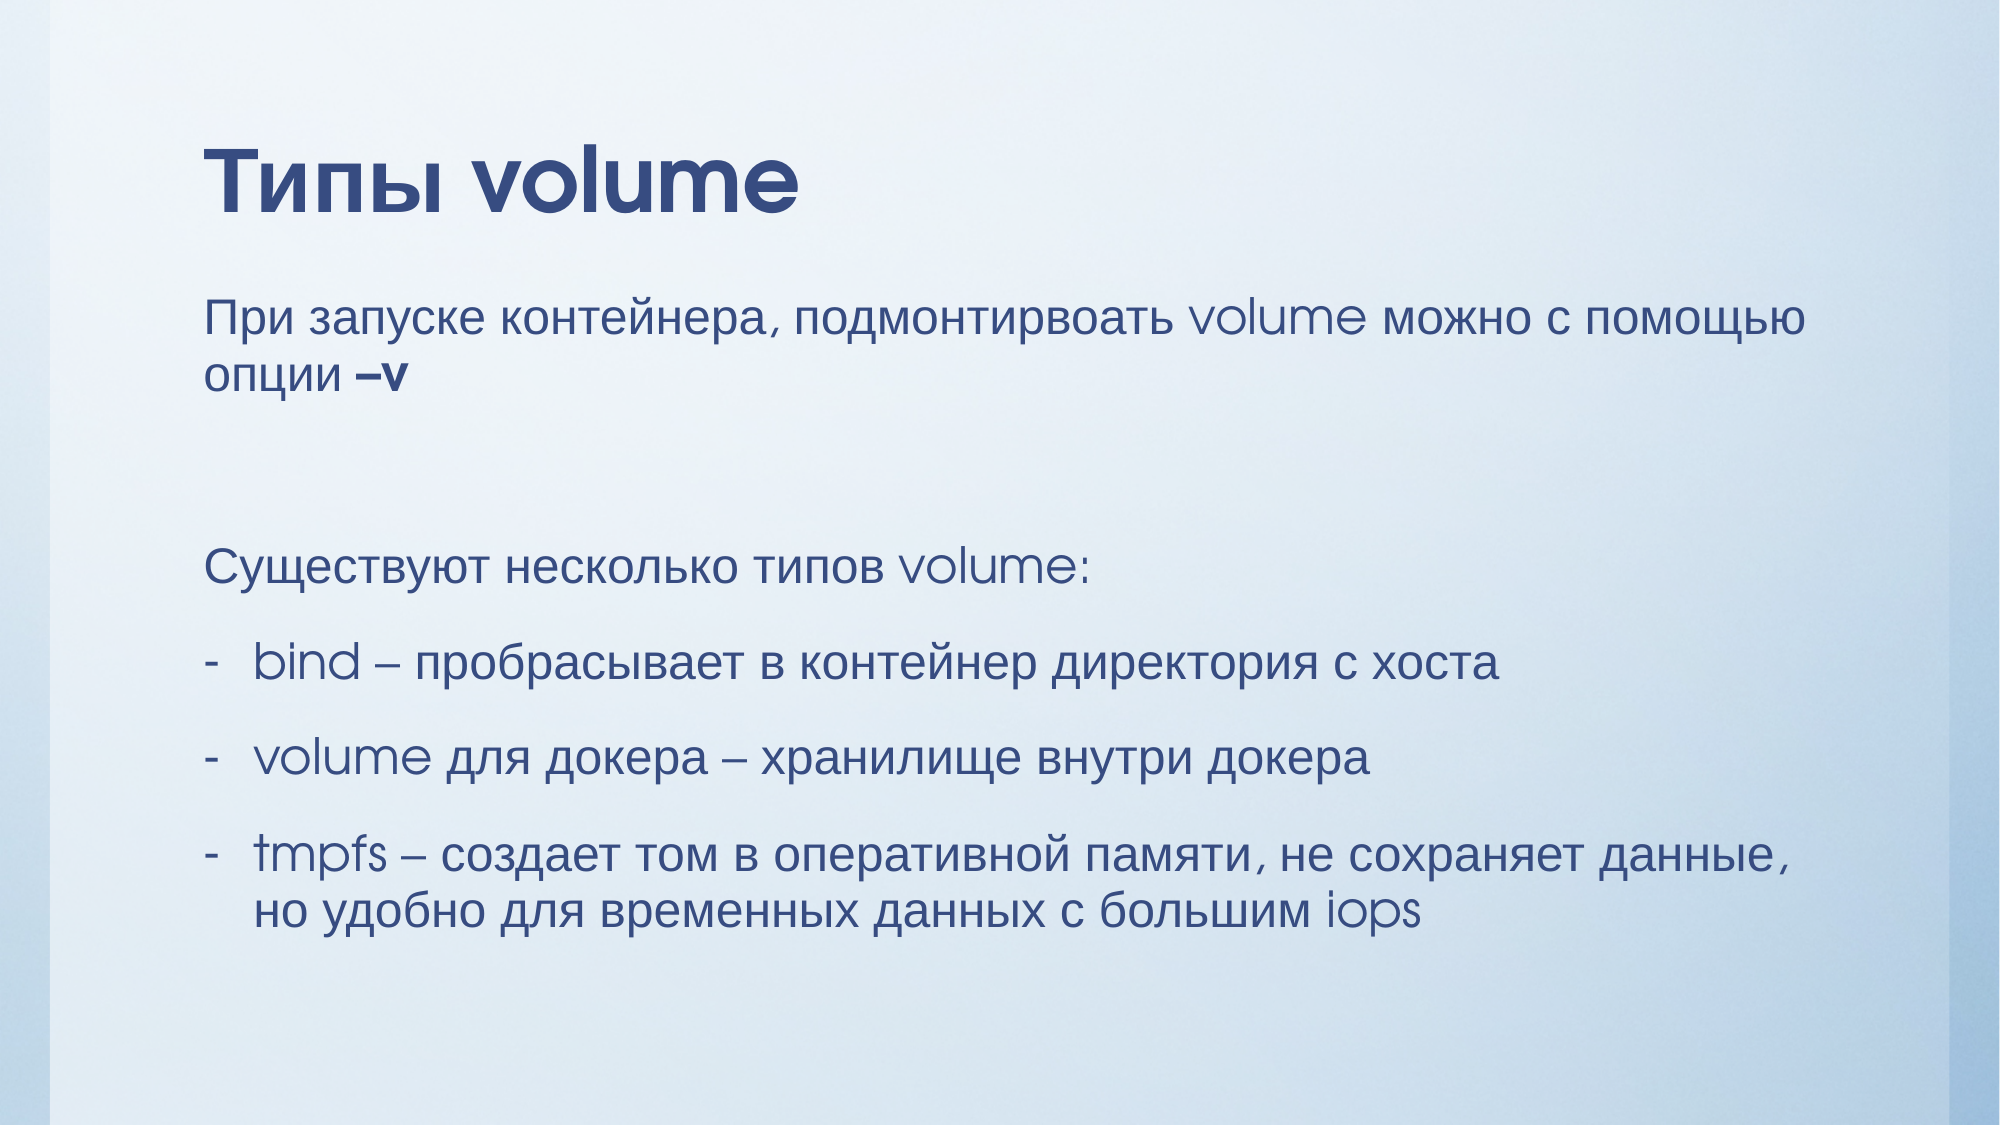

# Типы volume
При запуске контейнера, подмонтирвоать volume можно с помощью опции –v

Существуют несколько типов volume:
bind – пробрасывает в контейнер директория с хоста
volume для докера – хранилище внутри докера
tmpfs – создает том в оперативной памяти, не сохраняет данные, но удобно для временных данных с большим iops